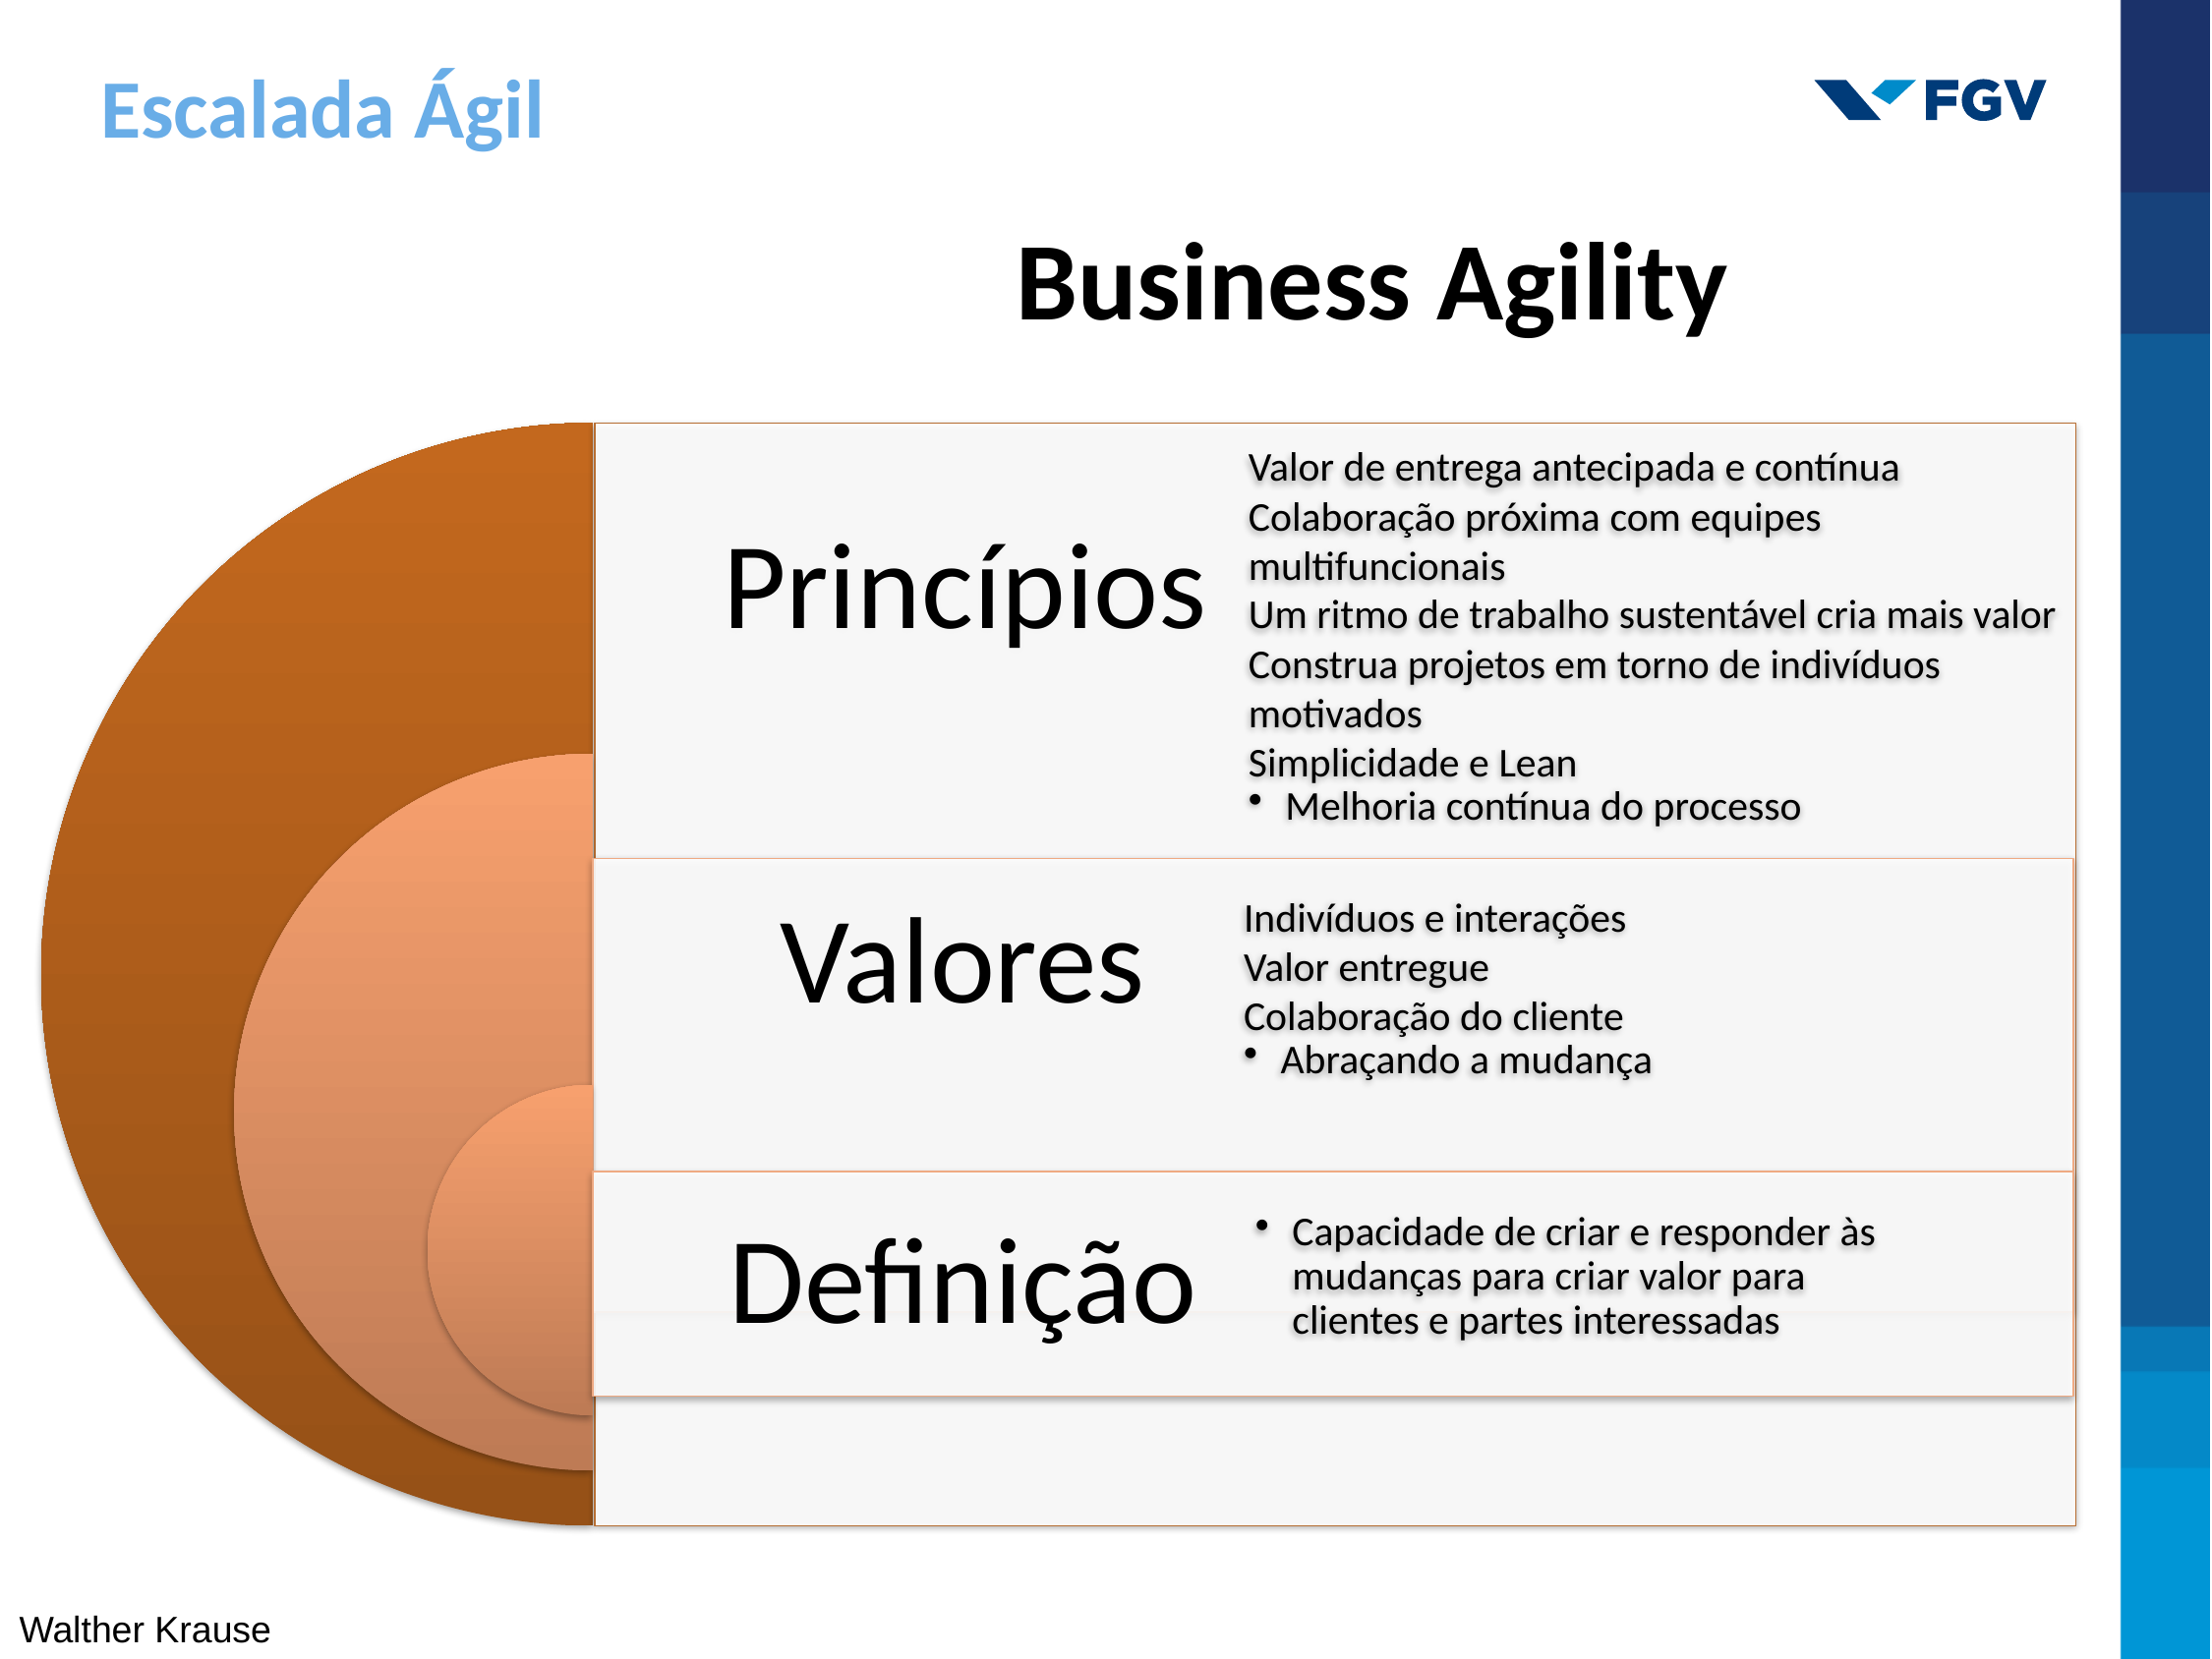

Escalada Ágil
Business Agility
Princípios
Valores
Definição
Valor de entrega antecipada e contínua
Colaboração próxima com equipes multifuncionais
Um ritmo de trabalho sustentável cria mais valor
Construa projetos em torno de indivíduos motivados
Simplicidade e Lean
Melhoria contínua do processo
Indivíduos e interações
Valor entregue
Colaboração do cliente
Abraçando a mudança
Capacidade de criar e responder às mudanças para criar valor para clientes e partes interessadas